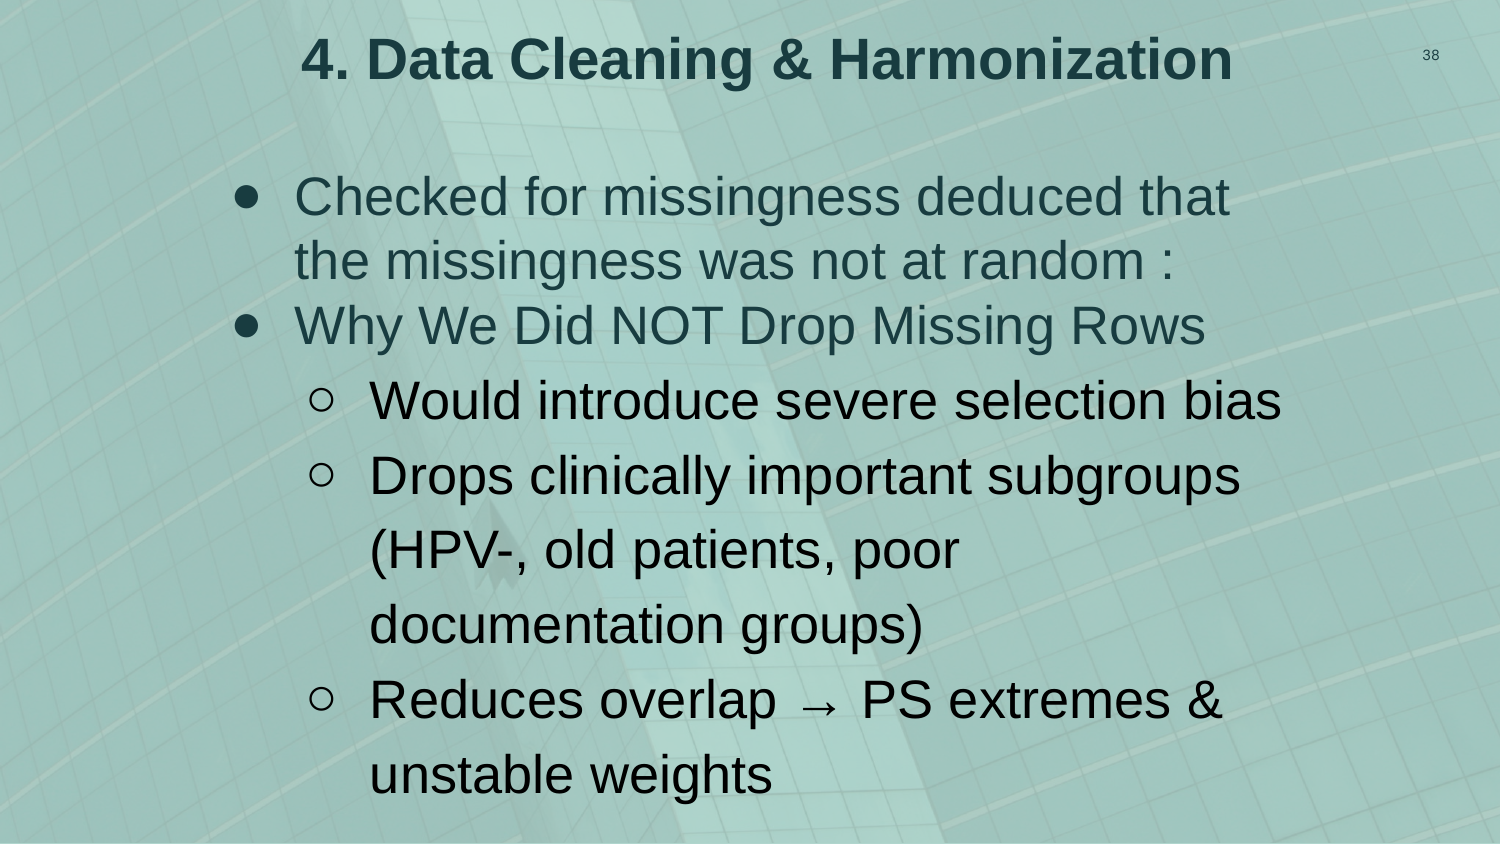

38
# 4. Data Cleaning & Harmonization

Checked for missingness deduced that the missingness was not at random :
Why We Did NOT Drop Missing Rows
Would introduce severe selection bias
Drops clinically important subgroups (HPV-, old patients, poor documentation groups)
Reduces overlap → PS extremes & unstable weights